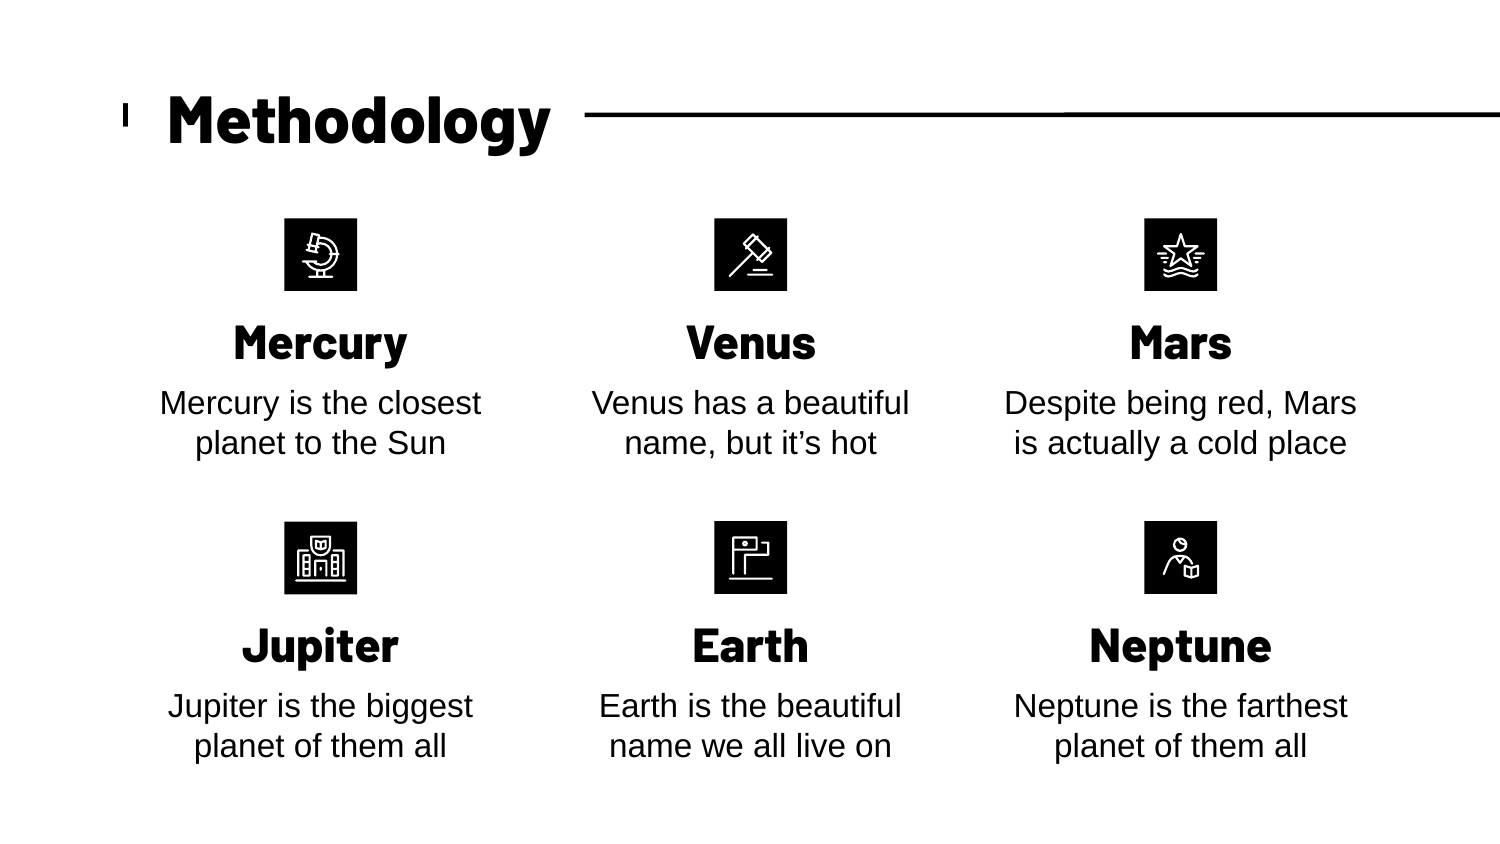

# Methodology

Mercury
Venus
Mars
Mercury is the closest planet to the Sun
Venus has a beautiful name, but it’s hot
Despite being red, Mars is actually a cold place

Jupiter
Earth
Neptune
Jupiter is the biggest planet of them all
Earth is the beautiful name we all live on
Neptune is the farthest planet of them all